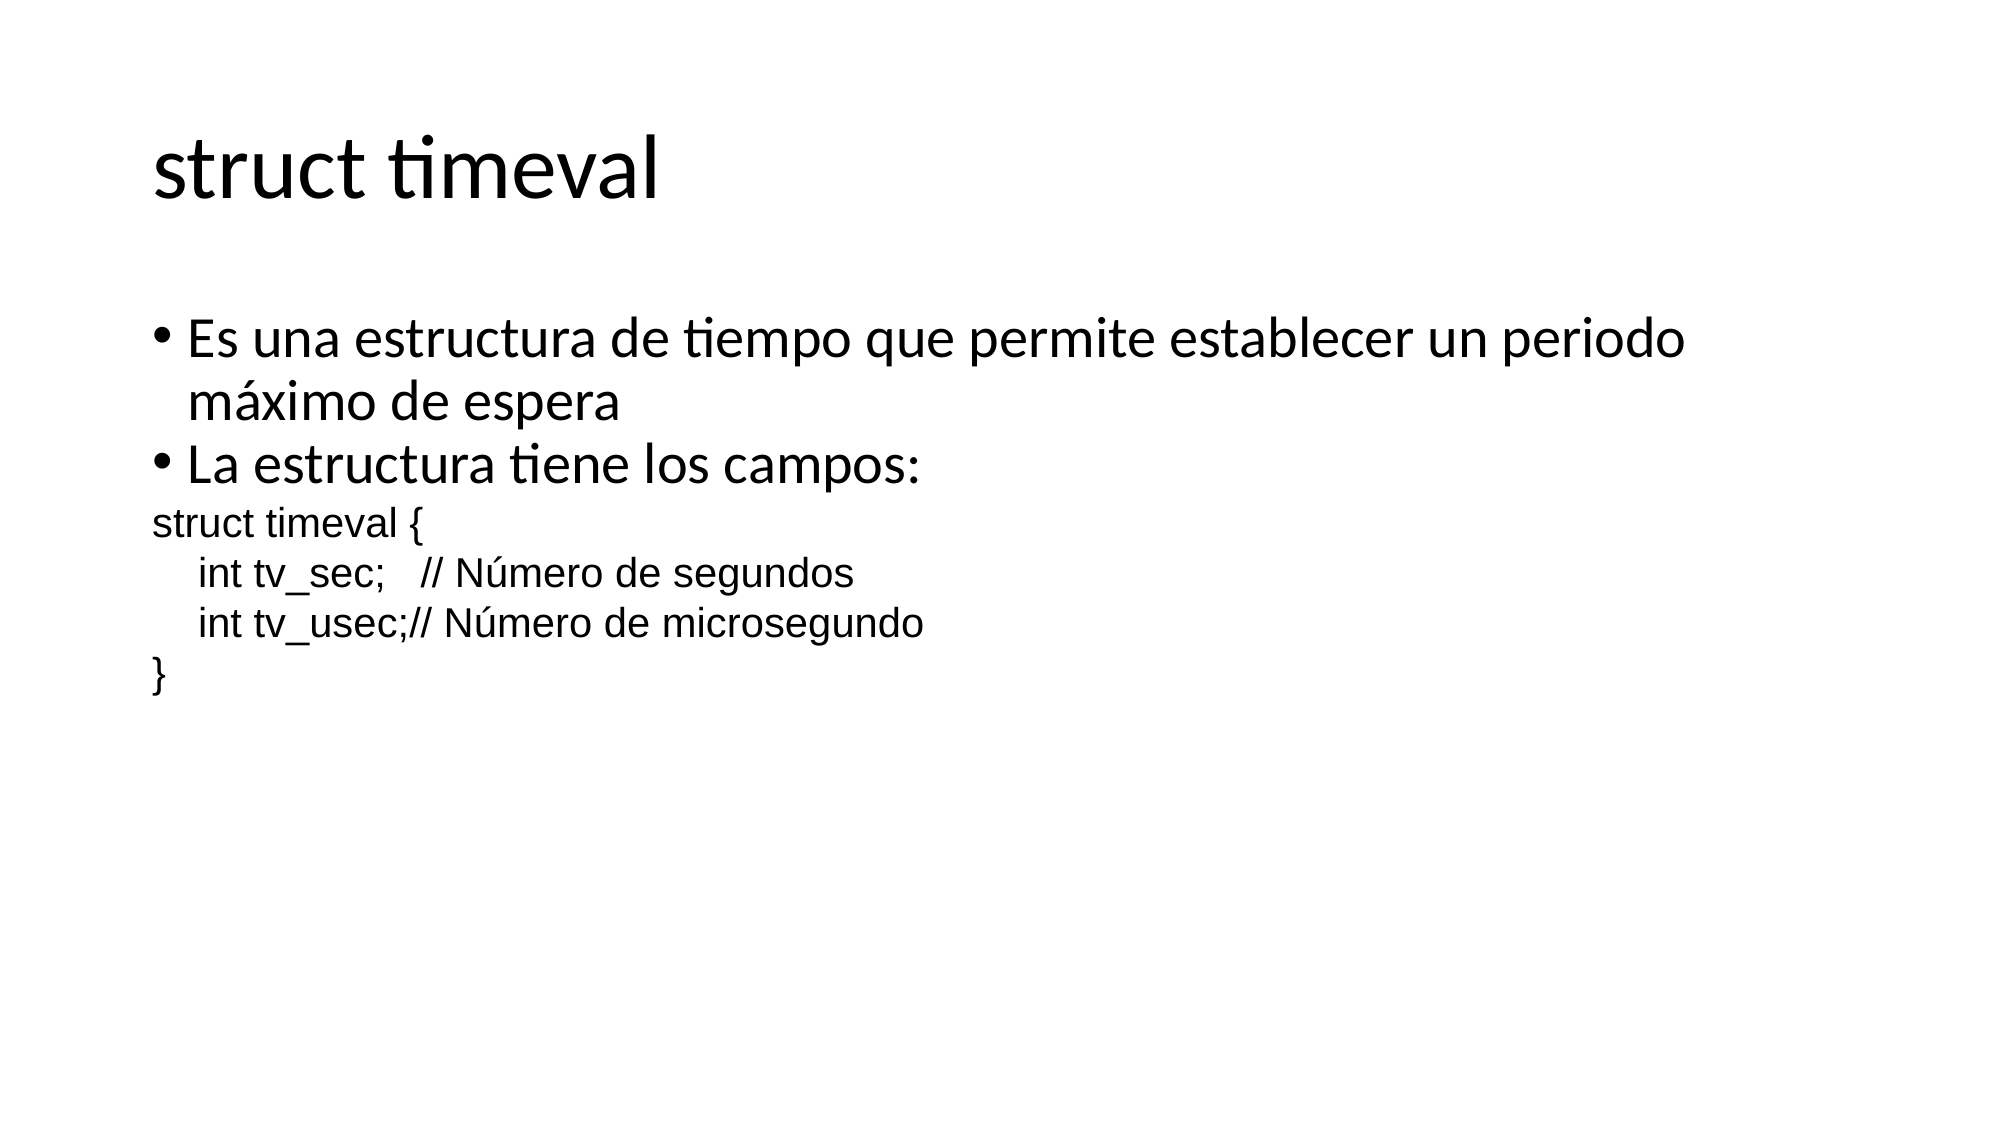

struct timeval
Es una estructura de tiempo que permite establecer un periodo máximo de espera
La estructura tiene los campos:
struct timeval {
    int tv_sec;   // Número de segundos
    int tv_usec;// Número de microsegundo
}